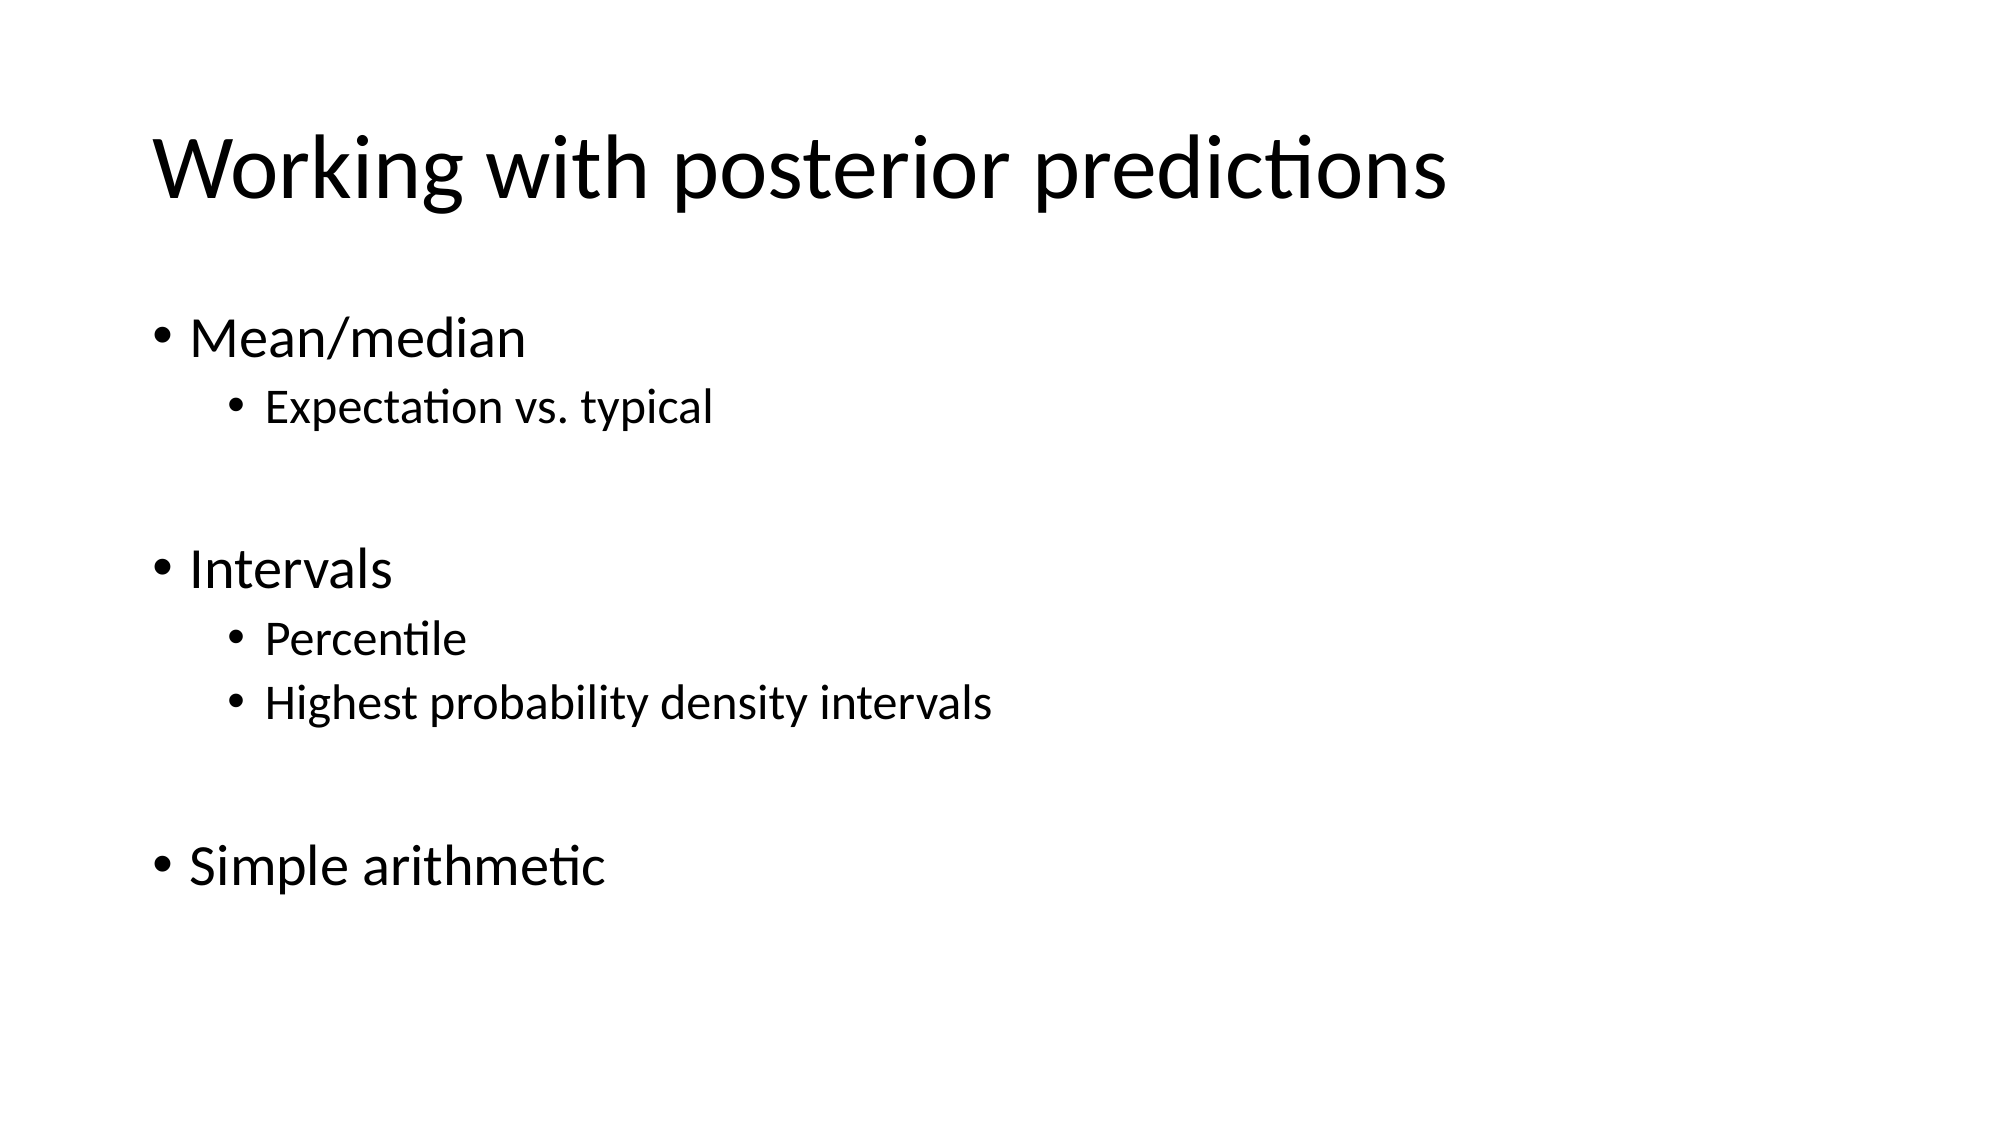

# Working with posterior predictions
Mean/median
Expectation vs. typical

Intervals
Percentile
Highest probability density intervals

Simple arithmetic